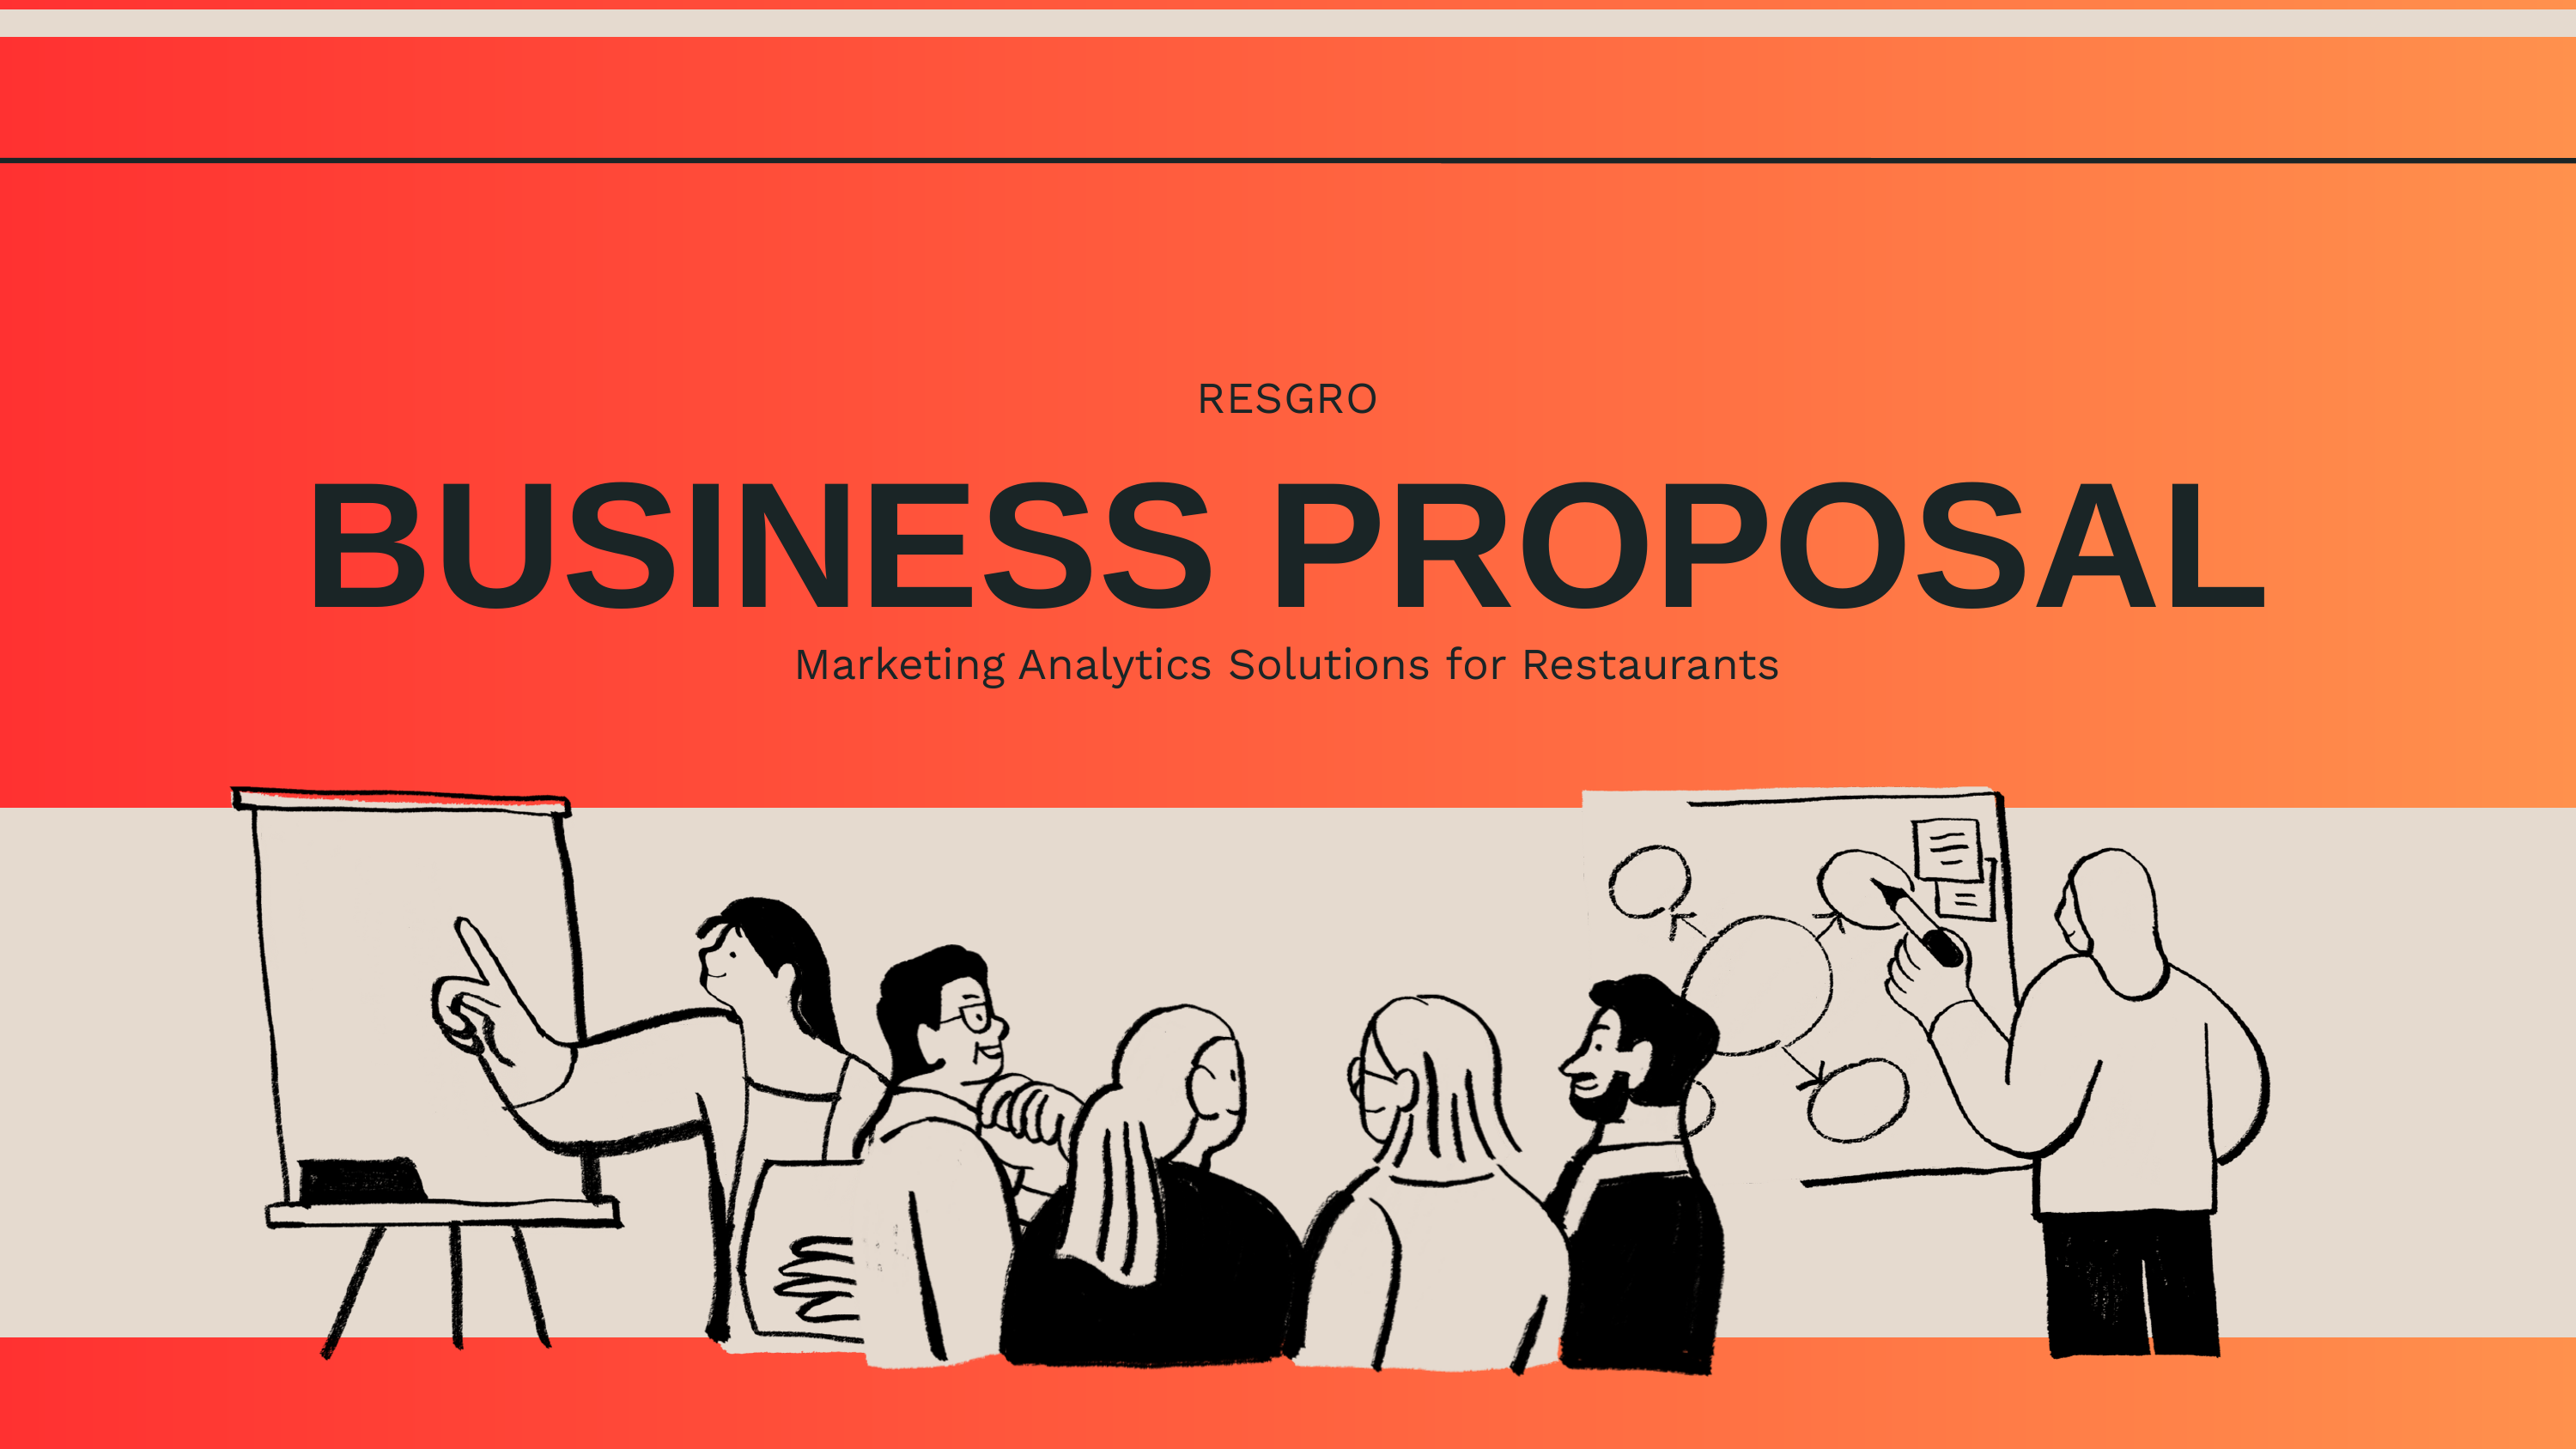

RESGRO
BUSINESS PROPOSAL
Marketing Analytics Solutions for Restaurants